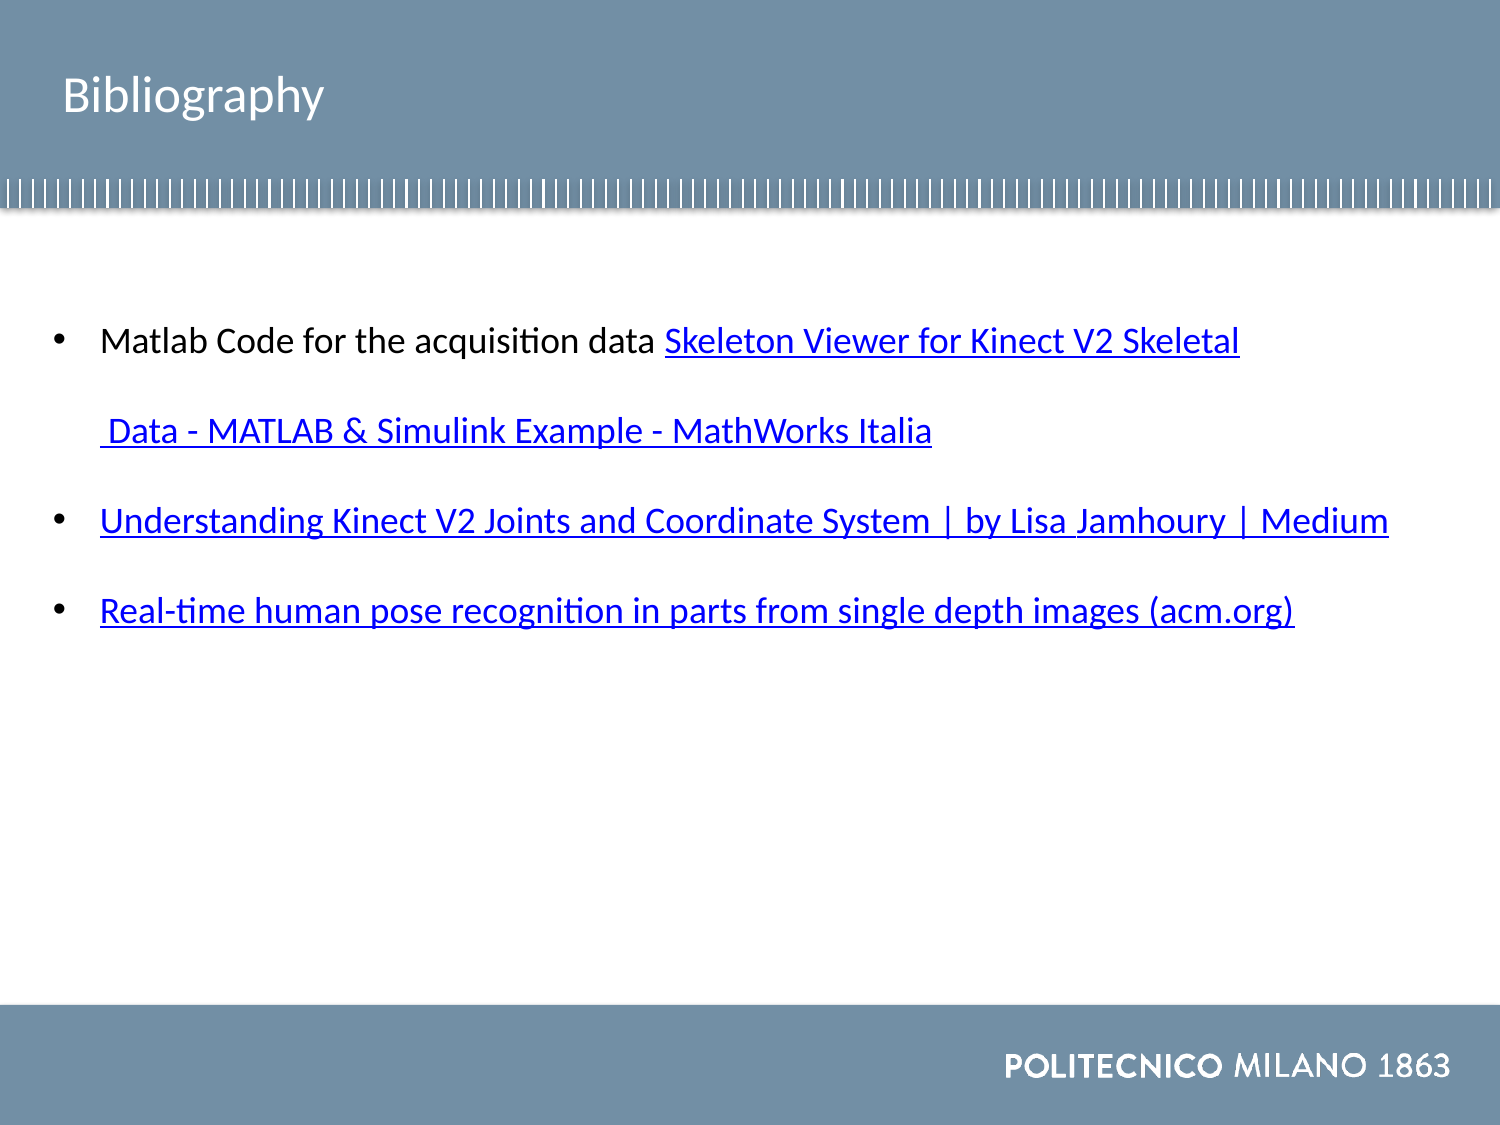

# Bibliography
Matlab Code for the acquisition data Skeleton Viewer for Kinect V2 Skeletal Data - MATLAB & Simulink Example - MathWorks Italia
Understanding Kinect V2 Joints and Coordinate System | by Lisa Jamhoury | Medium
Real-time human pose recognition in parts from single depth images (acm.org)